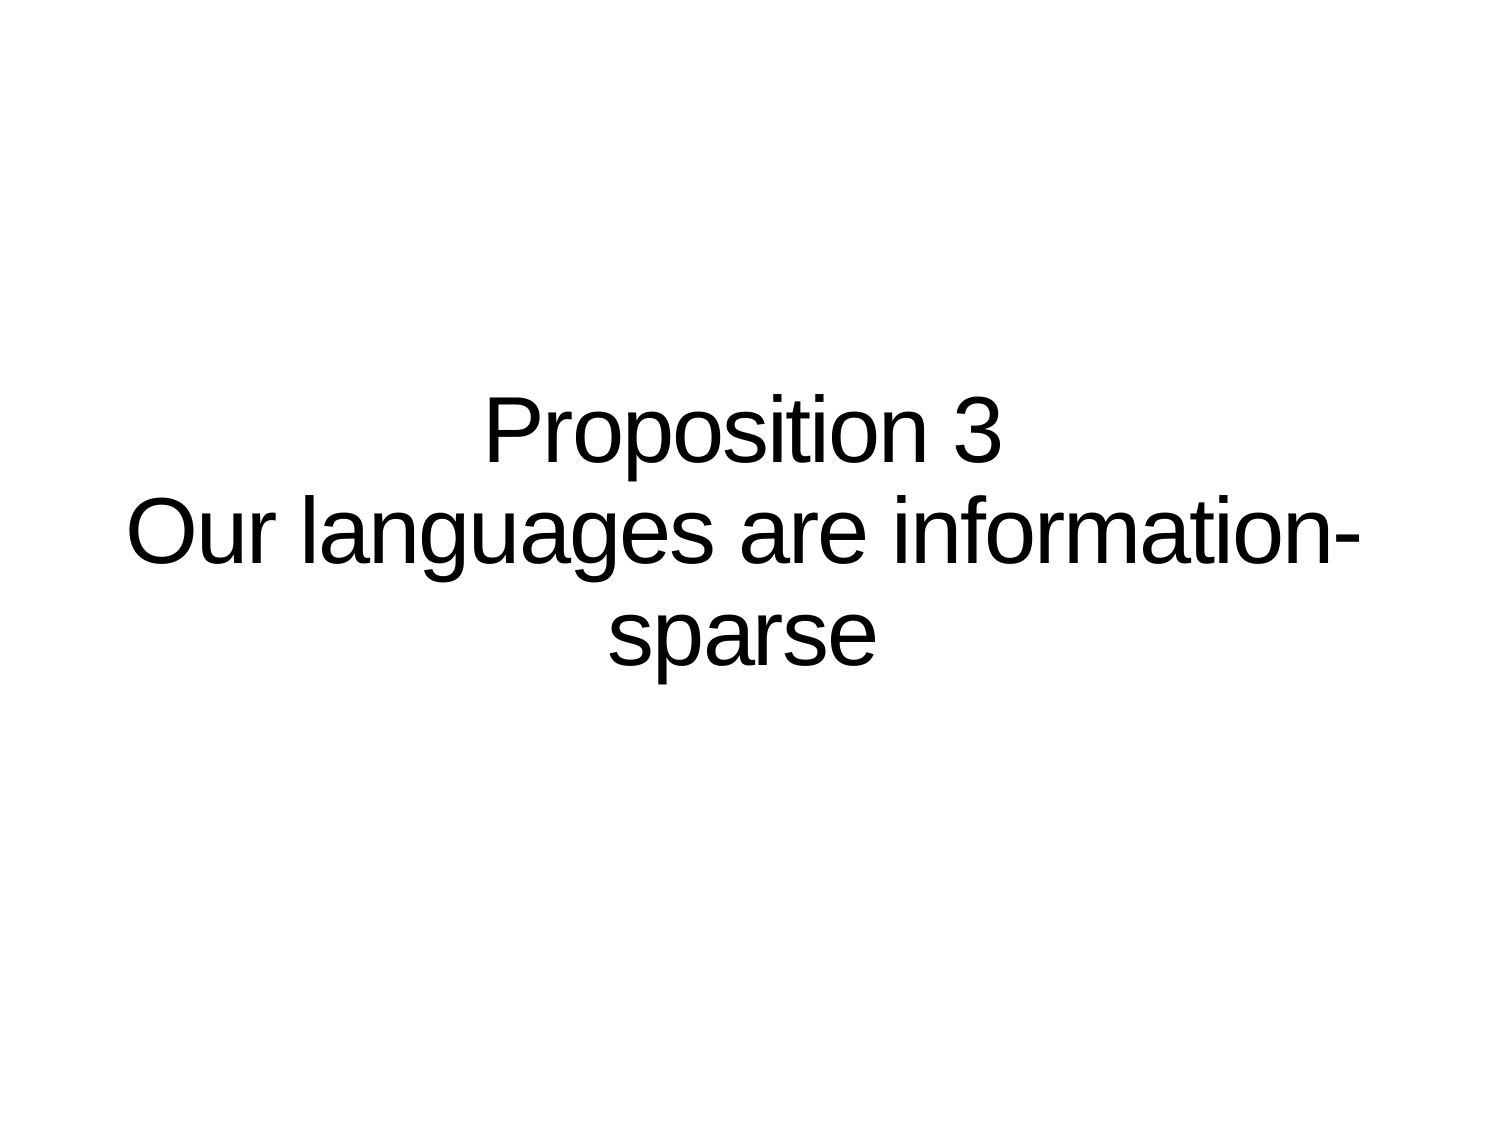

# Proposition 3 Our languages are information-sparse